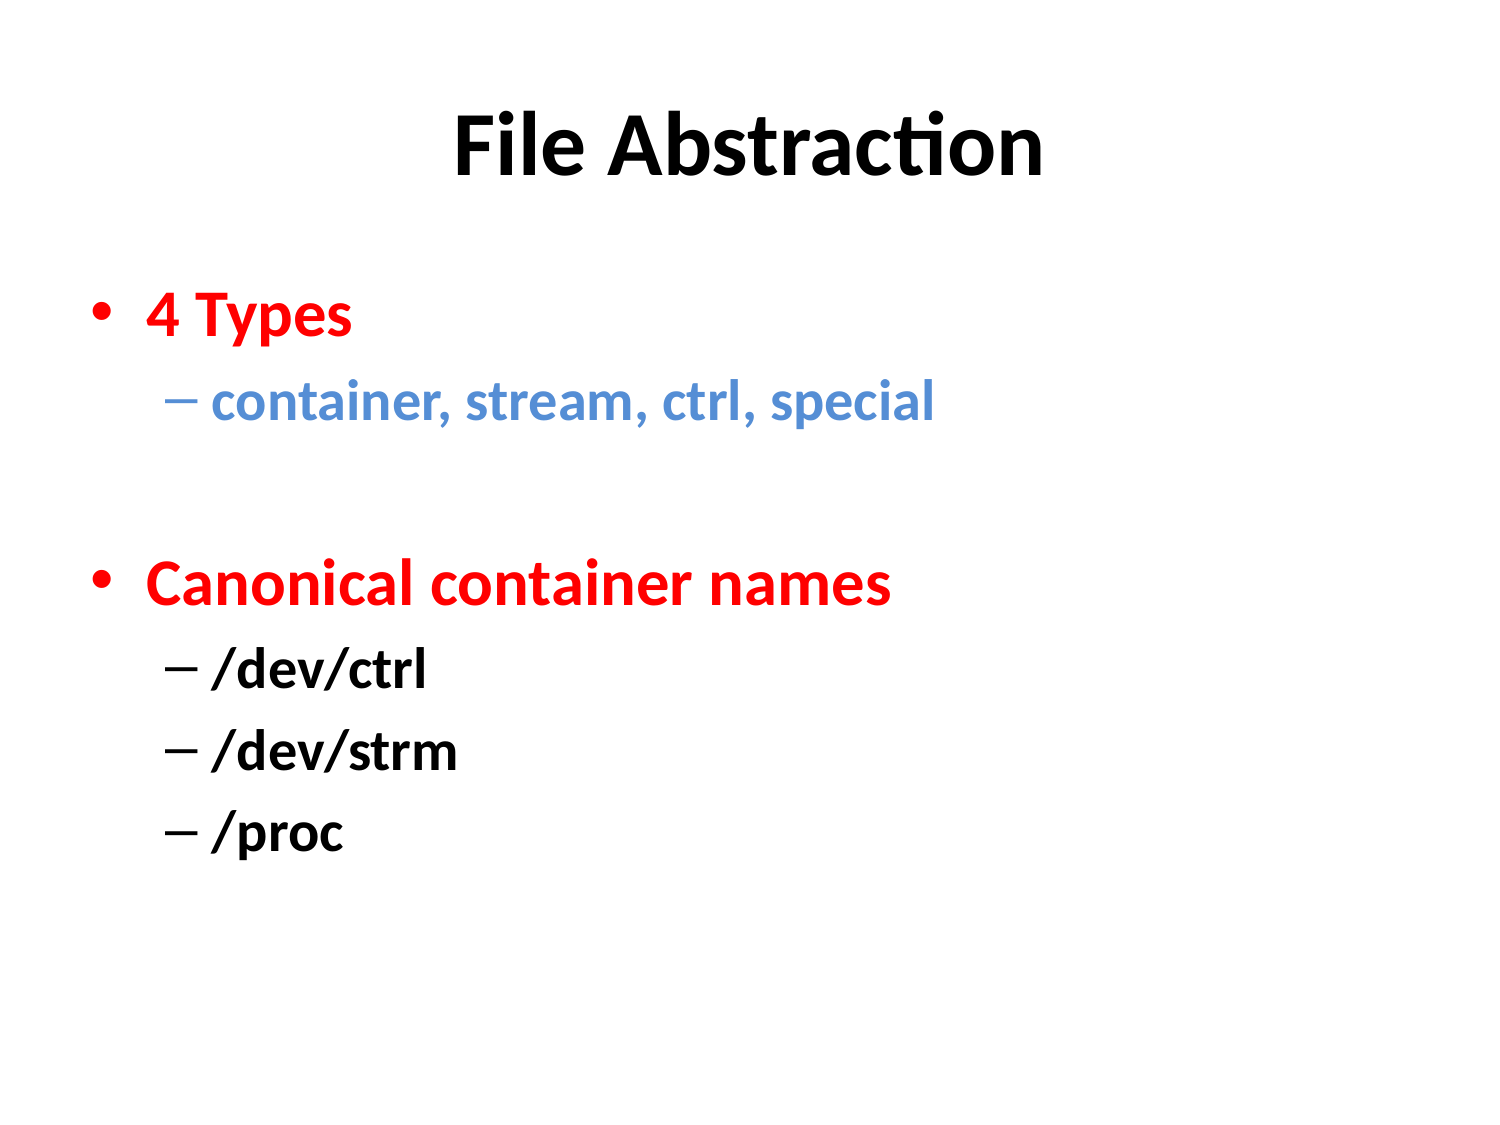

# File Abstraction
4 Types
container, stream, ctrl, special

Canonical container names
/dev/ctrl
/dev/strm
/proc